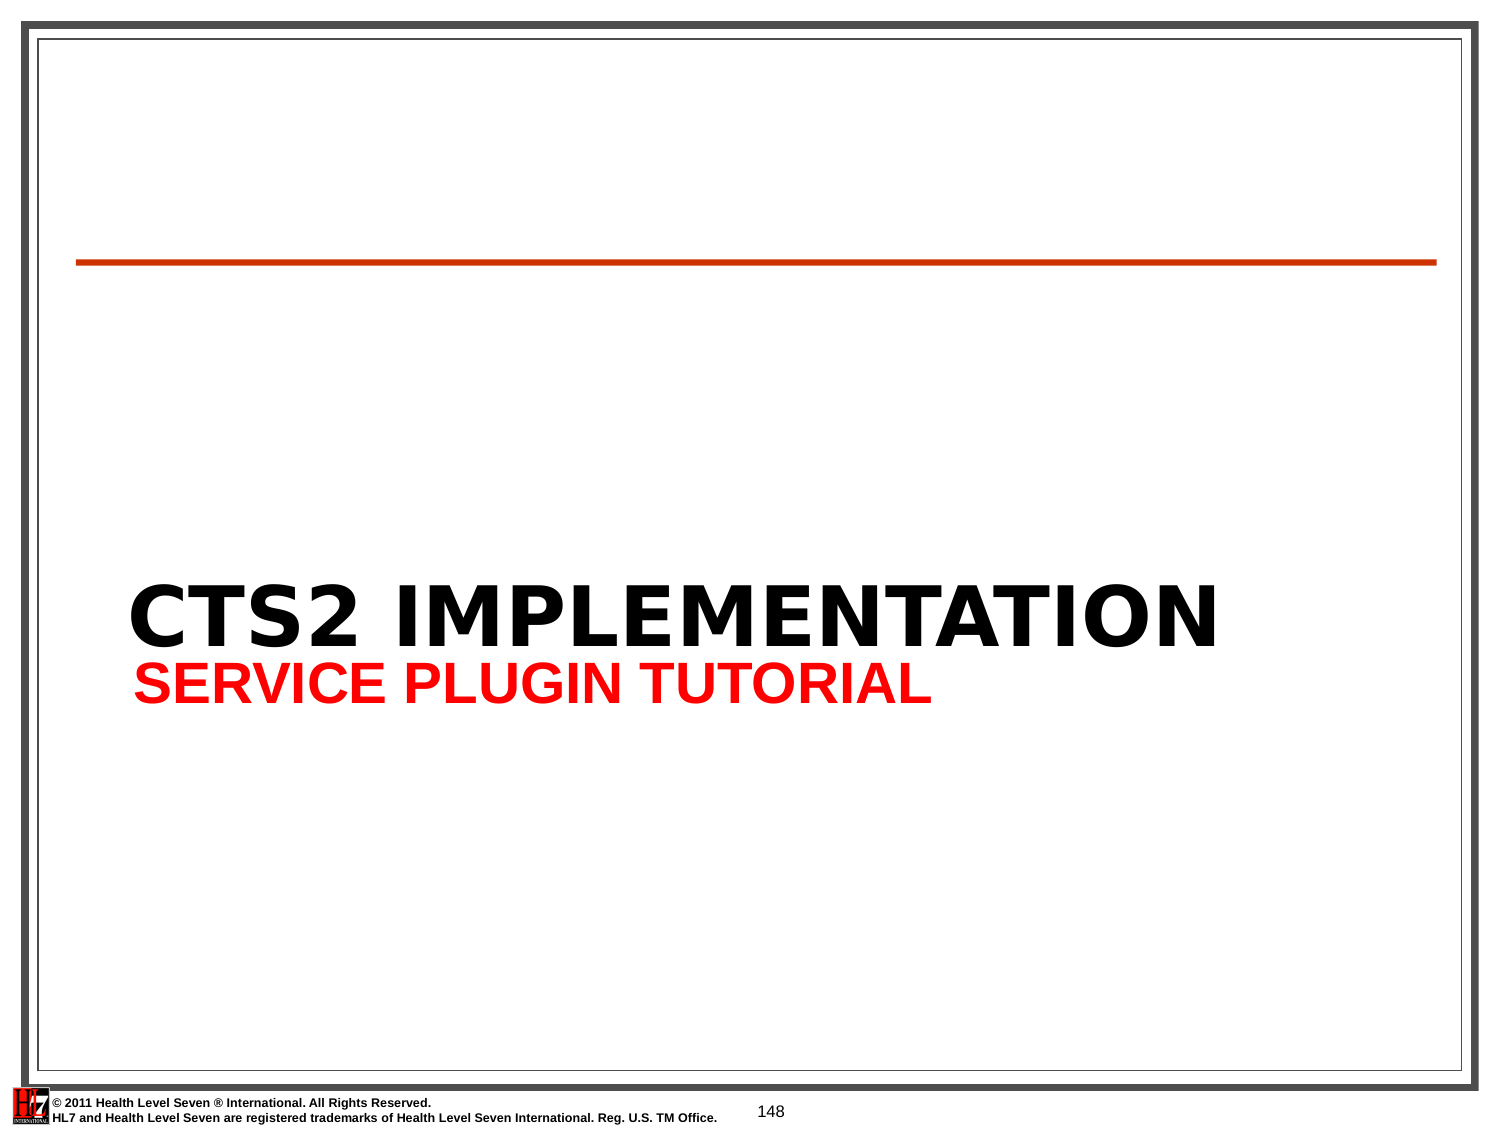

SERVICE PLUGIN TUTORIAL
# CTS2 Implementation
148